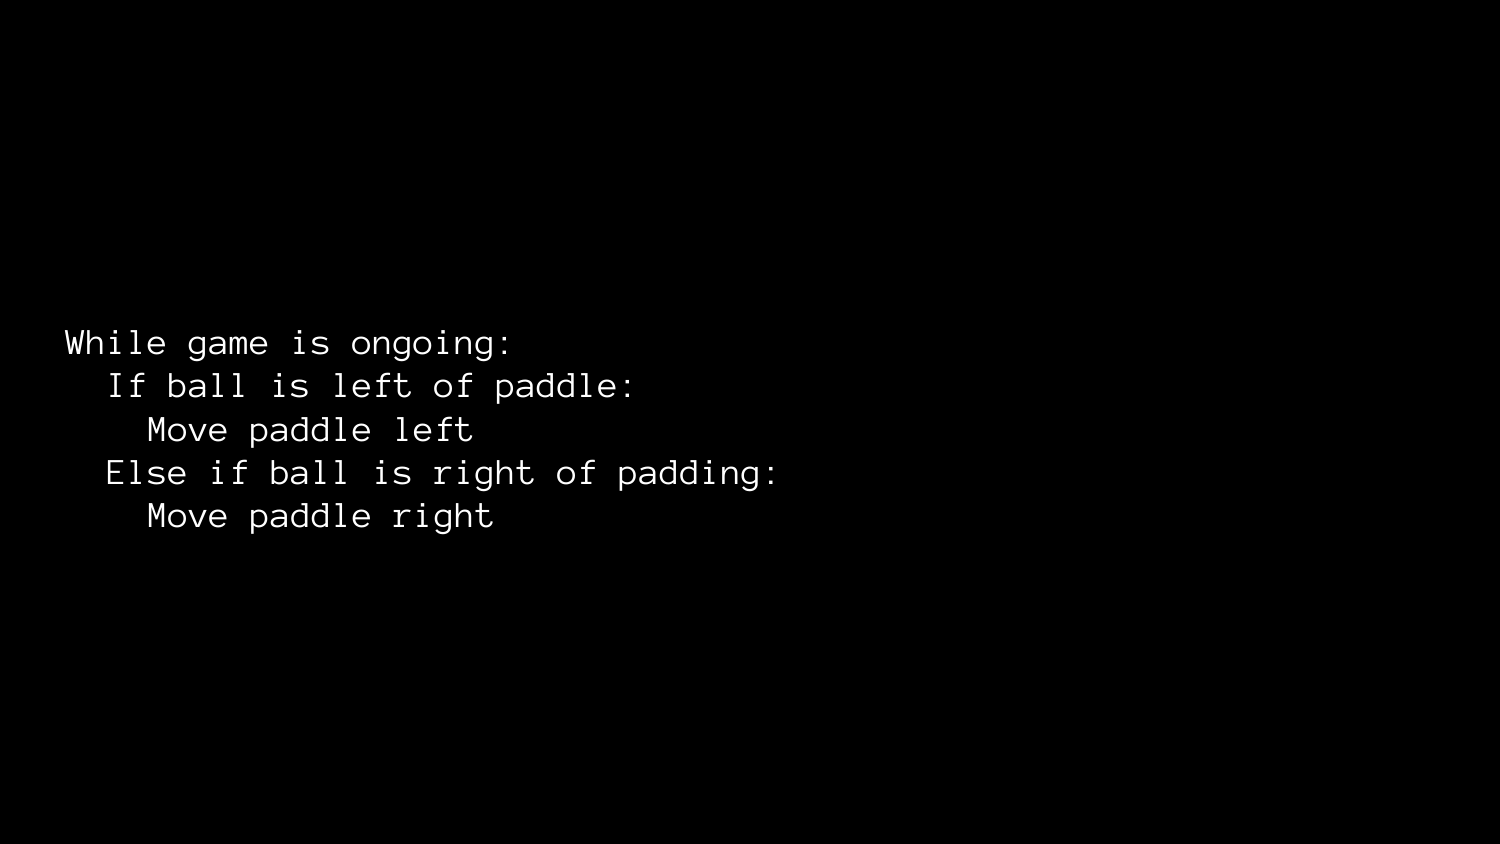

While game is ongoing:
  If ball is left of paddle:
    Move paddle left
  Else if ball is right of padding:
    Move paddle right